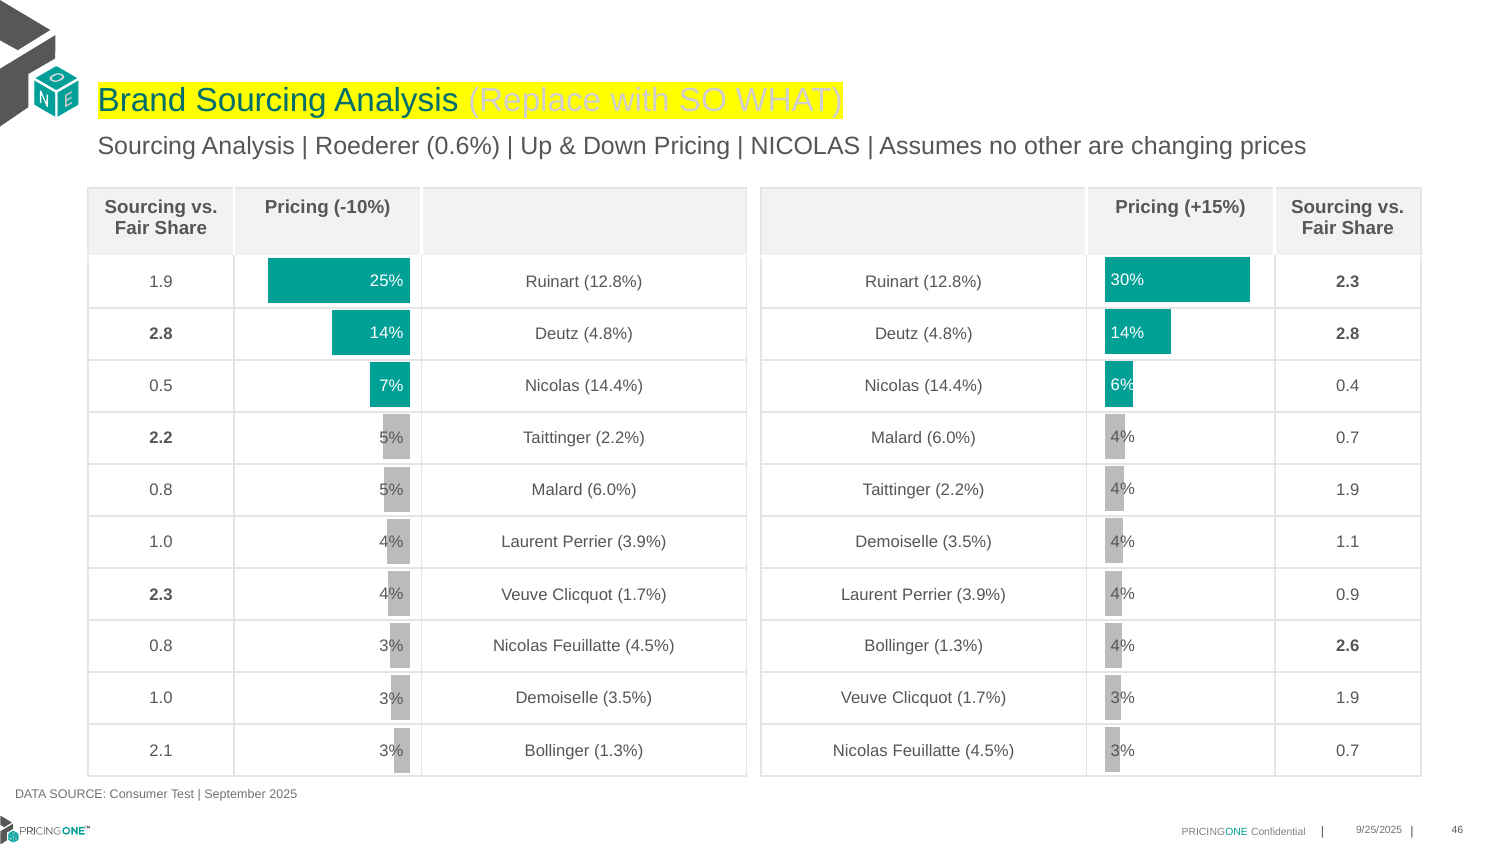

# Brand Sourcing Analysis (Replace with SO WHAT)
Sourcing Analysis | Roederer (0.6%) | Up & Down Pricing | NICOLAS | Assumes no other are changing prices
| Sourcing vs. Fair Share | Pricing (-10%) |  |
| --- | --- | --- |
| 1.9 |  | Ruinart (12.8%) |
| 2.8 |  | Deutz (4.8%) |
| 0.5 |  | Nicolas (14.4%) |
| 2.2 |  | Taittinger (2.2%) |
| 0.8 |  | Malard (6.0%) |
| 1.0 |  | Laurent Perrier (3.9%) |
| 2.3 |  | Veuve Clicquot (1.7%) |
| 0.8 |  | Nicolas Feuillatte (4.5%) |
| 1.0 |  | Demoiselle (3.5%) |
| 2.1 |  | Bollinger (1.3%) |
|  | Pricing (+15%) | Sourcing vs. Fair Share |
| --- | --- | --- |
| Ruinart (12.8%) |  | 2.3 |
| Deutz (4.8%) |  | 2.8 |
| Nicolas (14.4%) |  | 0.4 |
| Malard (6.0%) |  | 0.7 |
| Taittinger (2.2%) |  | 1.9 |
| Demoiselle (3.5%) |  | 1.1 |
| Laurent Perrier (3.9%) |  | 0.9 |
| Bollinger (1.3%) |  | 2.6 |
| Veuve Clicquot (1.7%) |  | 1.9 |
| Nicolas Feuillatte (4.5%) |  | 0.7 |

### Chart

| Category | Roederer (0.6%) |
|---|---|
| Ruinart (12.8%) | 0.298631171646651 |
| Deutz (4.8%) | 0.1369147383885214 |
| Nicolas (14.4%) | 0.05768365705593552 |
| Malard (6.0%) | 0.04159321896427738 |
| Taittinger (2.2%) | 0.040537180552674384 |
| Demoiselle (3.5%) | 0.03856291766591158 |
| Laurent Perrier (3.9%) | 0.035979229307223456 |
| Bollinger (1.3%) | 0.03546161405597542 |
| Veuve Clicquot (1.7%) | 0.033224300647194435 |
| Nicolas Feuillatte (4.5%) | 0.03199135259694907 |

### Chart

| Category | Roederer (0.6%) |
|---|---|
| Ruinart (12.8%) | 0.24917434390399848 |
| Deutz (4.8%) | 0.1361183913465833 |
| Nicolas (14.4%) | 0.07051627085561586 |
| Taittinger (2.2%) | 0.04782443011945331 |
| Malard (6.0%) | 0.04664757433123796 |
| Laurent Perrier (3.9%) | 0.03972982552119796 |
| Veuve Clicquot (1.7%) | 0.03942364982440309 |
| Nicolas Feuillatte (4.5%) | 0.03495813057749187 |
| Demoiselle (3.5%) | 0.033643388875768516 |
| Bollinger (1.3%) | 0.028903666865859587 |
DATA SOURCE: Consumer Test | September 2025

9/25/2025
46